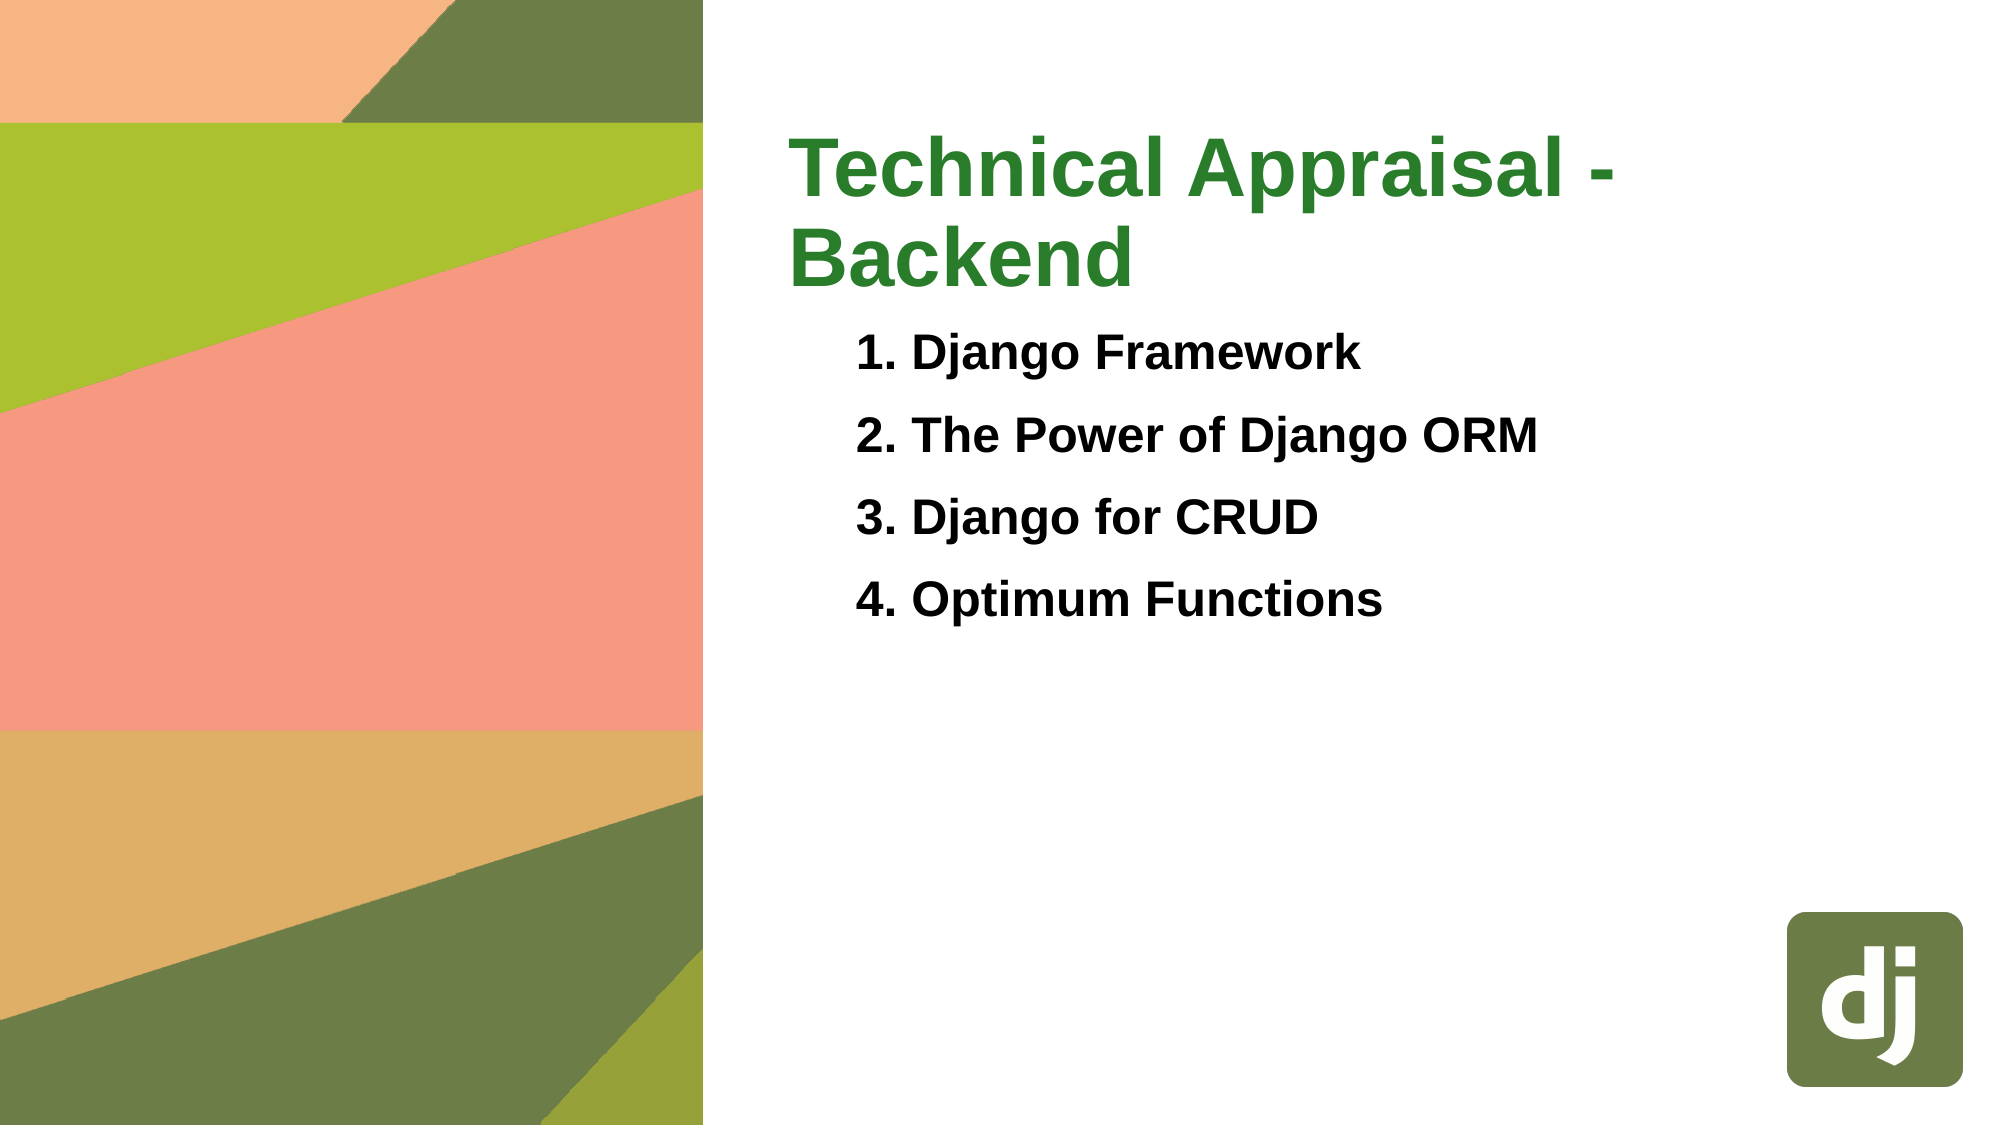

Technical Appraisal - Backend
# 1. Django Framework
2. The Power of Django ORM
3. Django for CRUD
4. Optimum Functions